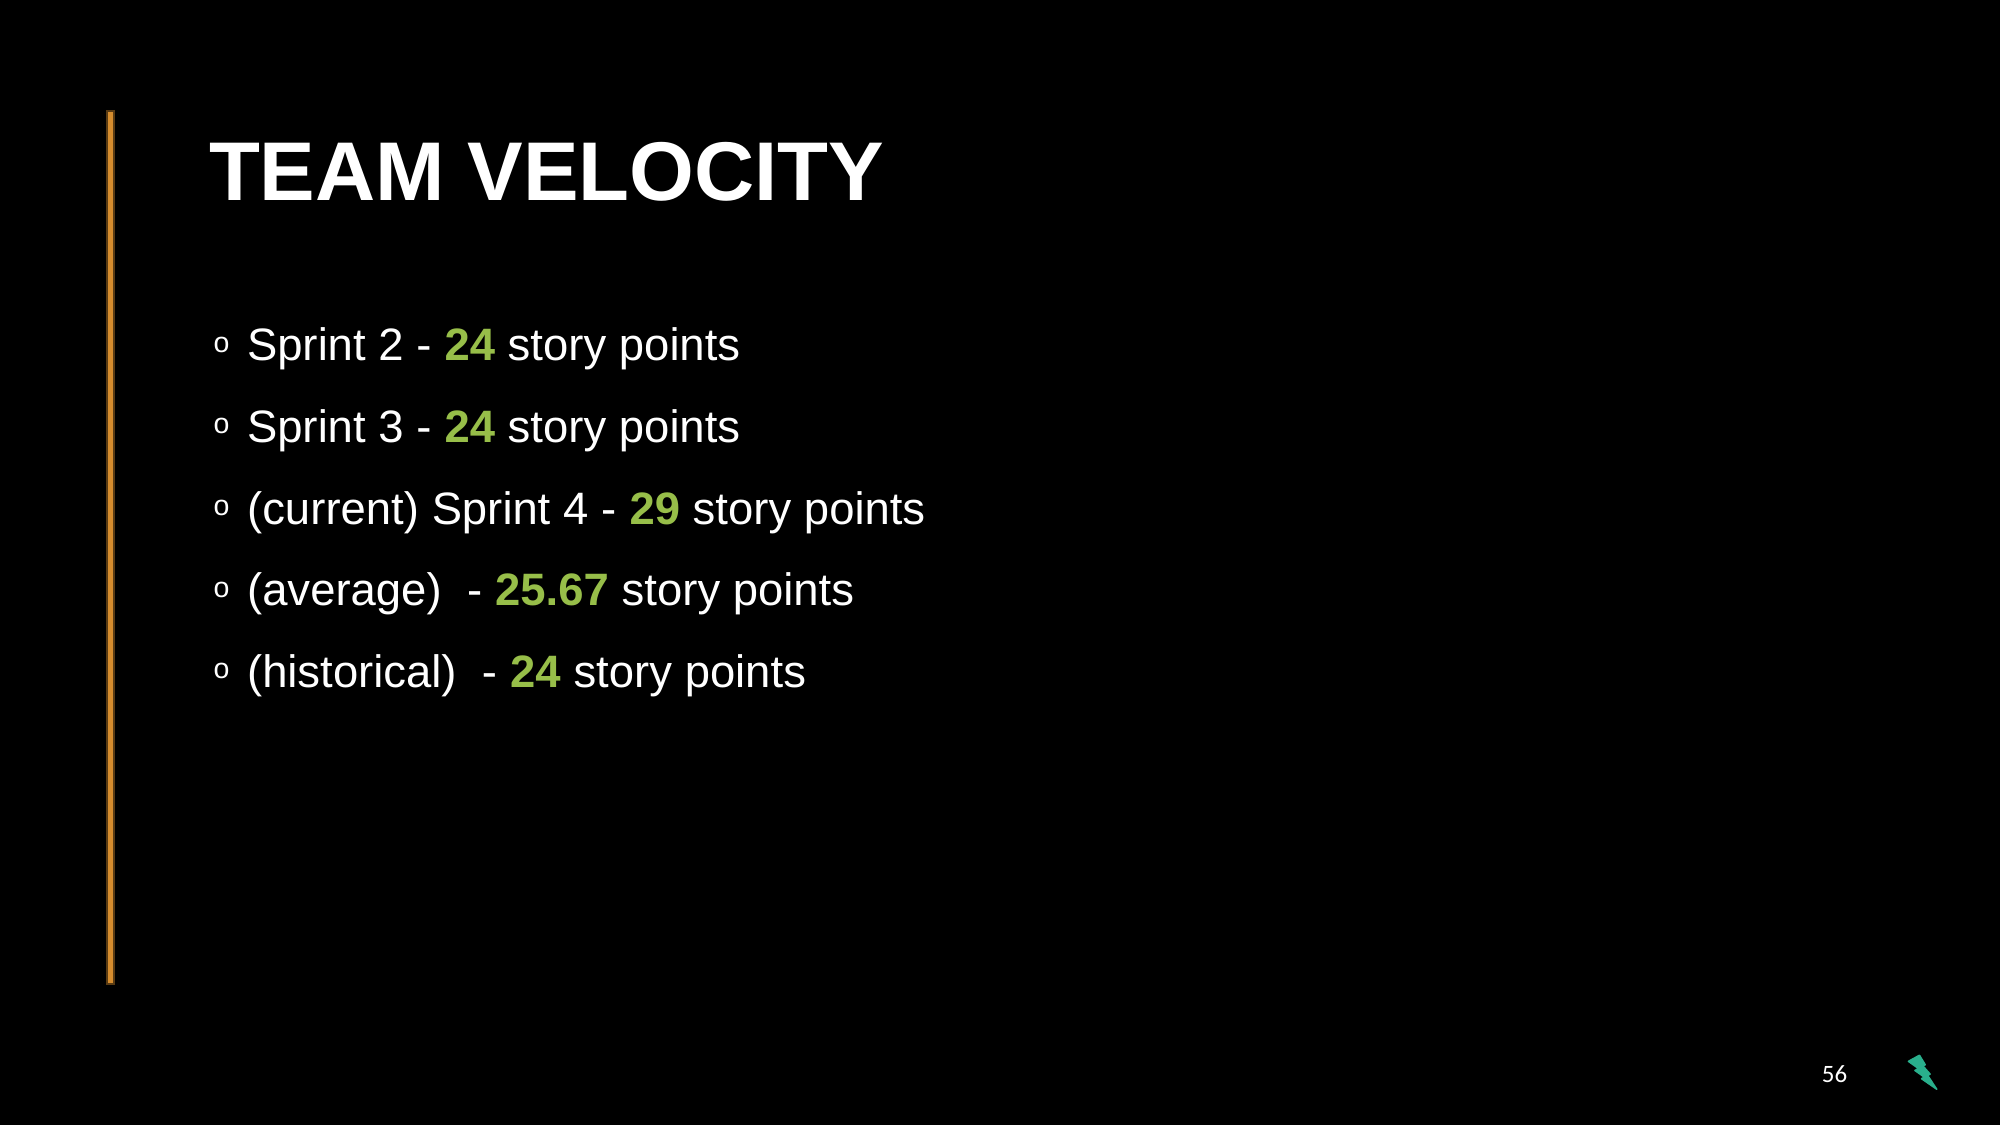

# TEAM VELOCITY

Sprint 2 - 24 story points
Sprint 3 - 24 story points
(current) Sprint 4 - 29 story points
(average)  - 25.67 story points
(historical)  - 24 story points

56